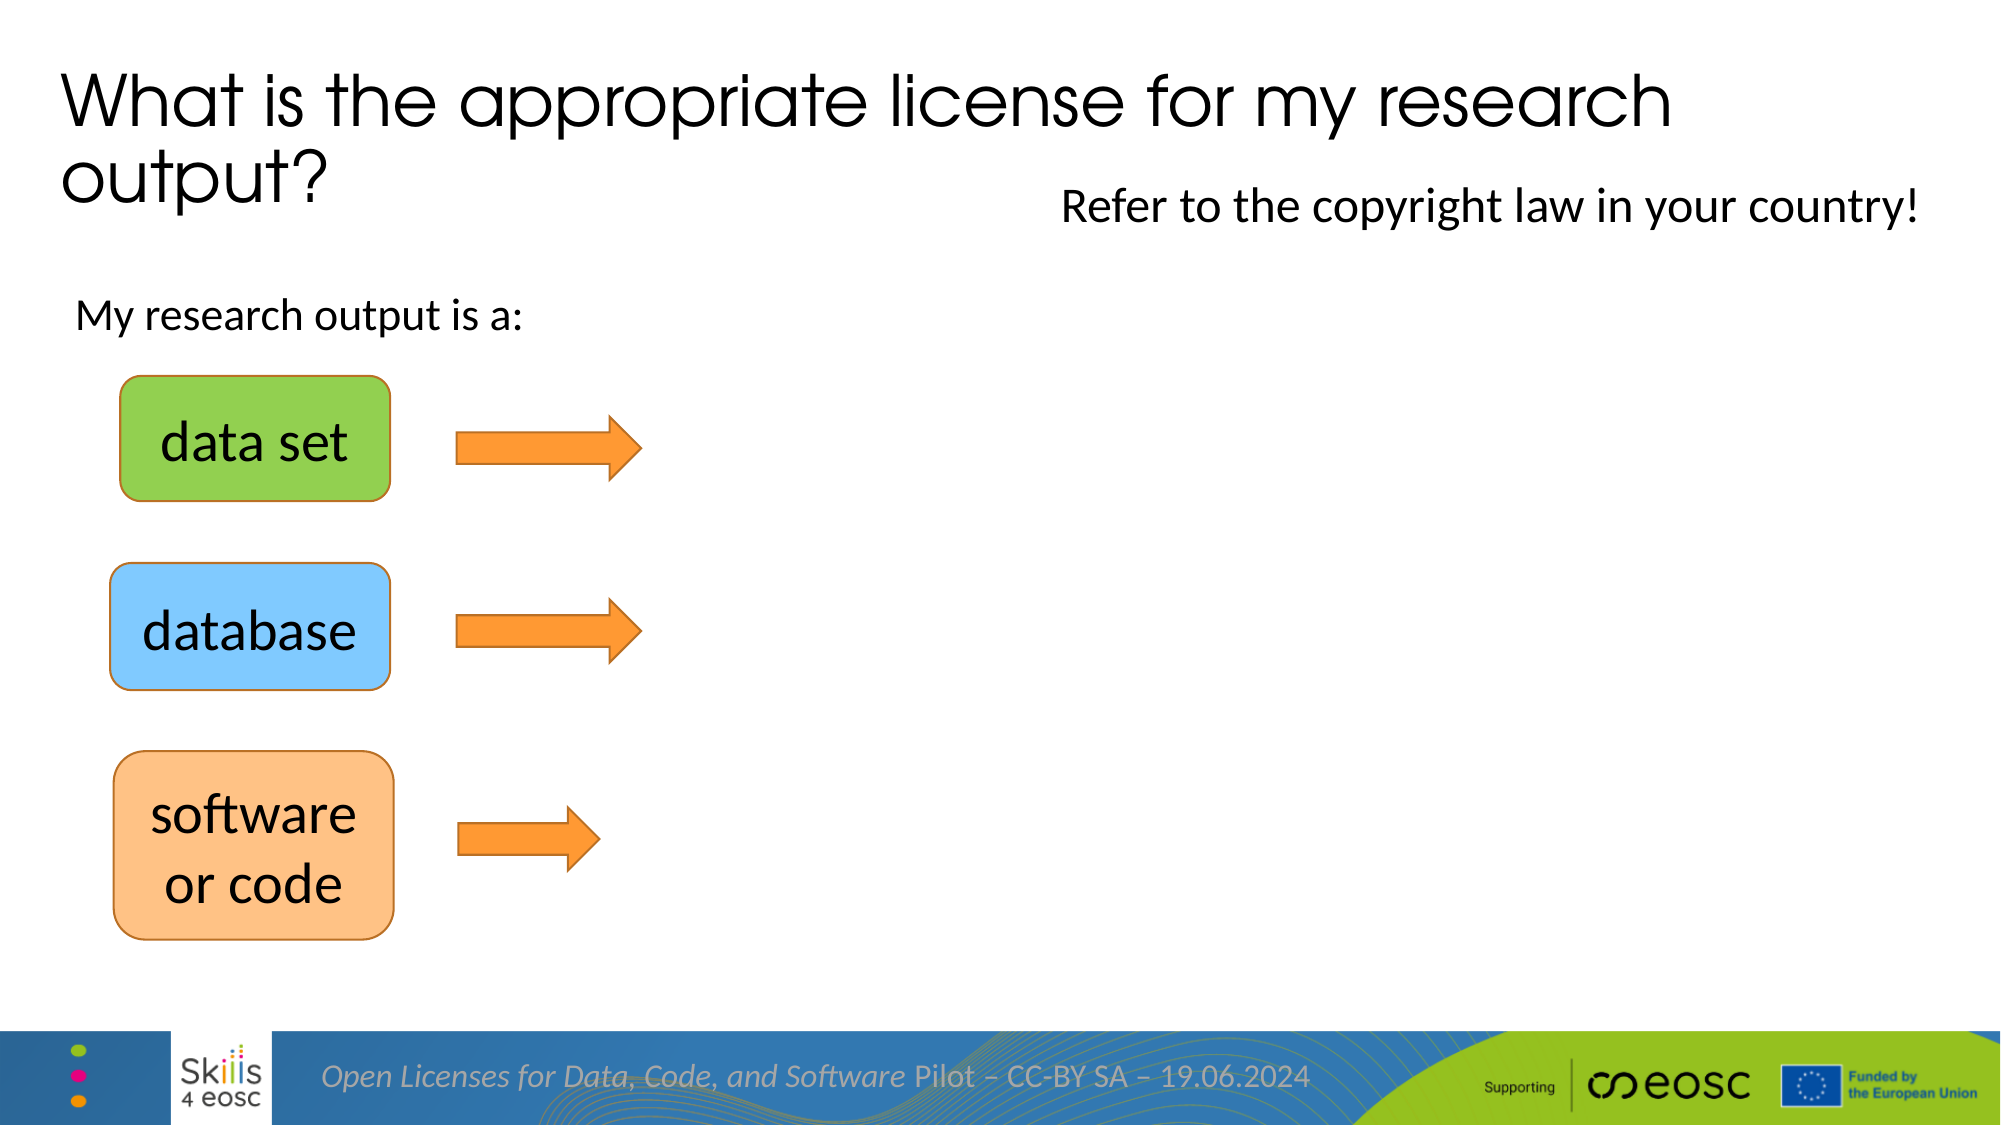

# What is the appropriate license for my research output?
Refer to the copyright law in your country!
My research output is a:

data set

database

software or code

Open Licenses for Data, Code, and Software Pilot – CC-BY SA – 19.06.2024